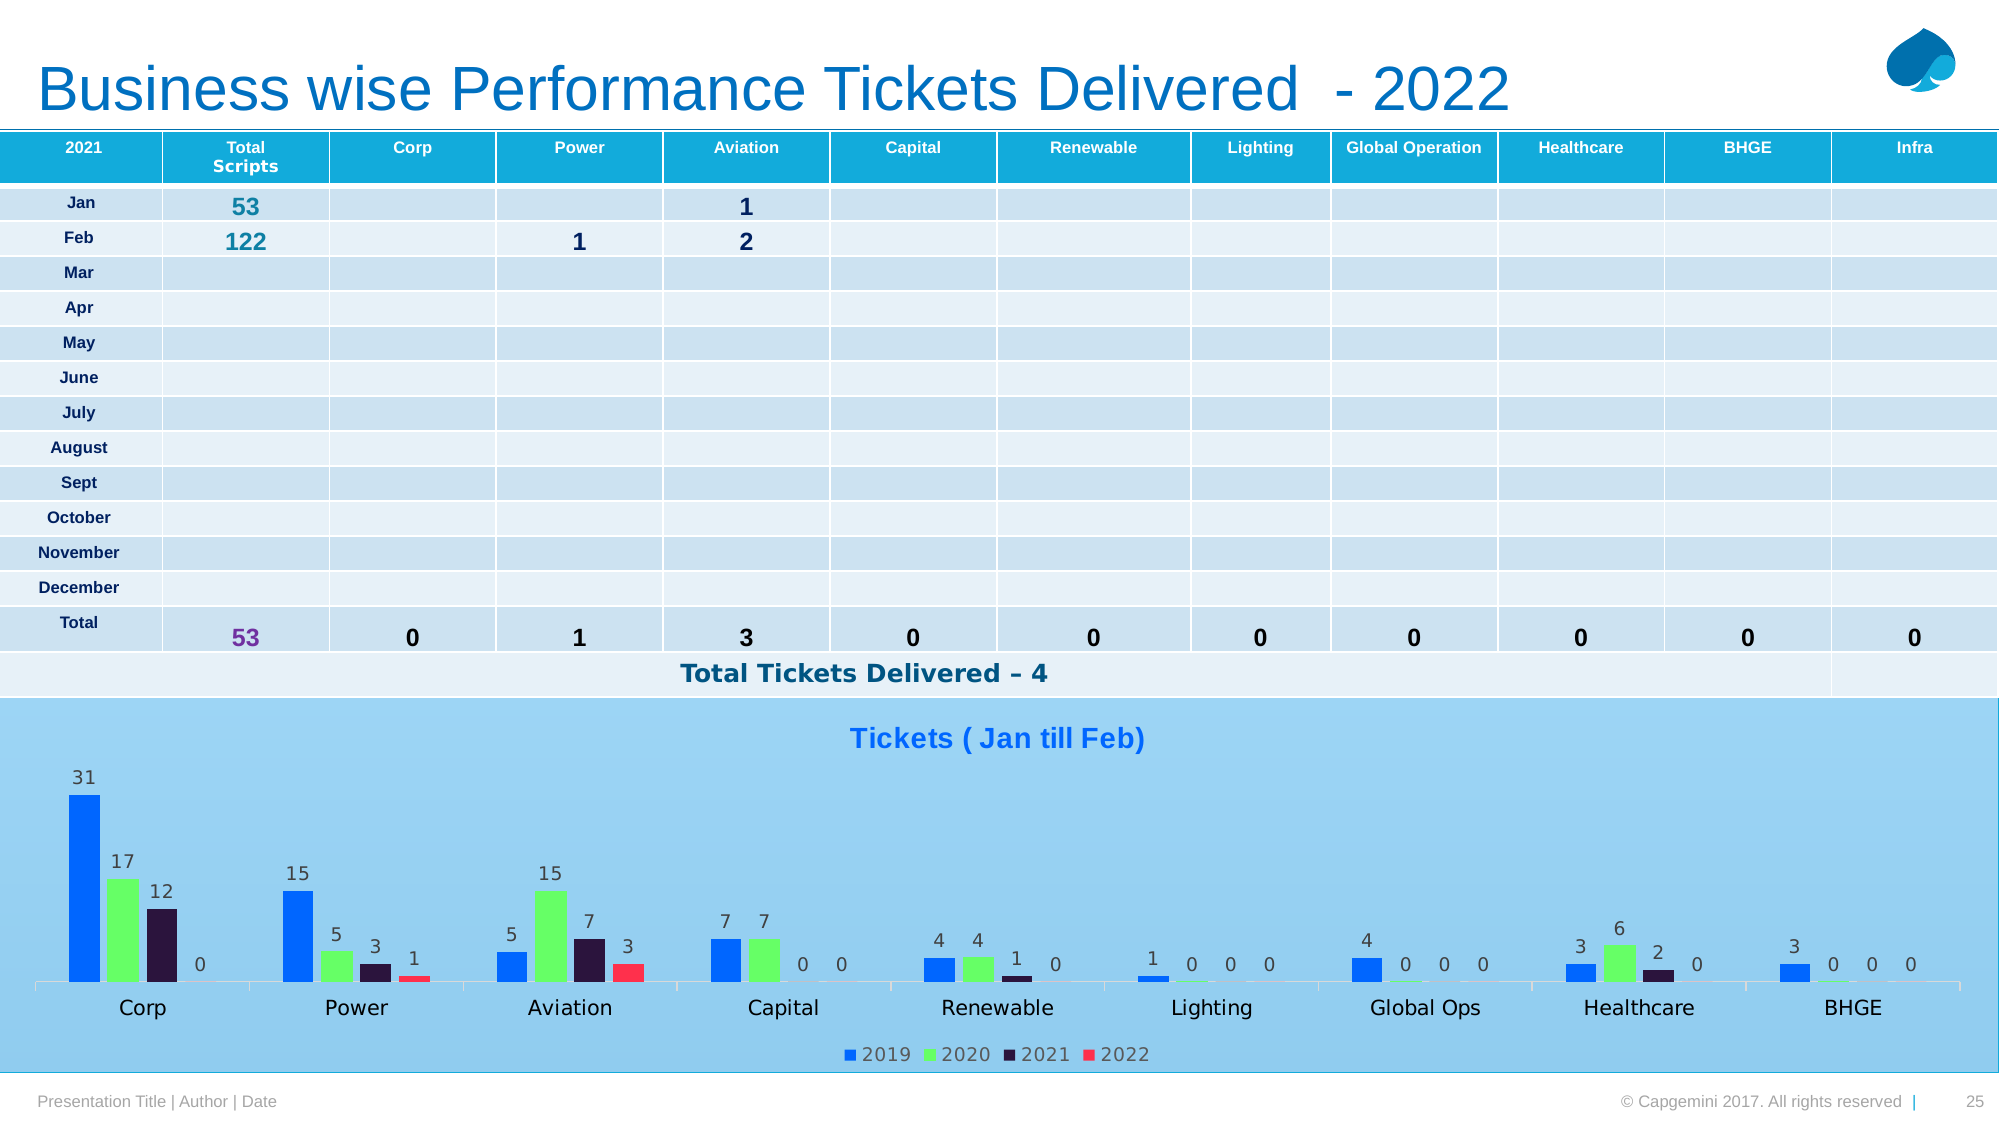

# Business wise Performance Tickets Delivered  - 2022
| 2021 | Total Scripts | Corp | Power | Aviation | Capital | Renewable | Lighting | Global Operation | Healthcare | BHGE | Infra |
| --- | --- | --- | --- | --- | --- | --- | --- | --- | --- | --- | --- |
| Jan | 53 |  |  | 1 |  |  |  |  |  |  |  |
| Feb | 122 |  | 1 | 2 |  |  |  |  |  |  |  |
| Mar |  |  |  |  |  |  |  |  |  |  |  |
| Apr |  |  |  |  |  |  |  |  |  |  |  |
| May |  |  |  |  |  |  |  |  |  |  |  |
| June |  |  |  |  |  |  |  |  |  |  |  |
| July |  |  |  |  |  |  |  |  |  |  |  |
| August |  |  |  |  |  |  |  |  |  |  |  |
| Sept |  |  |  |  |  |  |  |  |  |  |  |
| October |  |  |  |  |  |  |  |  |  |  |  |
| November |  |  |  |  |  |  |  |  |  |  |  |
| December |  |  |  |  |  |  |  |  |  |  |  |
| Total | 53 | 0 | 1 | 3 | 0 | 0 | 0 | 0 | 0 | 0 | 0 |
| Total Tickets Delivered – 4 |  |  |  |  |  |  |  |  |  |  |  |

### Chart: Tickets ( Jan till Feb)

| Category | 2019 | 2020 | 2021 | 2022 |
|---|---|---|---|---|
| Corp | 31.0 | 17.0 | 12.0 | 0.0 |
| Power | 15.0 | 5.0 | 3.0 | 1.0 |
| Aviation | 5.0 | 15.0 | 7.0 | 3.0 |
| Capital | 7.0 | 7.0 | 0.0 | 0.0 |
| Renewable | 4.0 | 4.0 | 1.0 | 0.0 |
| Lighting | 1.0 | 0.0 | 0.0 | 0.0 |
| Global Ops | 4.0 | 0.0 | 0.0 | 0.0 |
| Healthcare | 3.0 | 6.0 | 2.0 | 0.0 |
| BHGE | 3.0 | 0.0 | 0.0 | 0.0 |